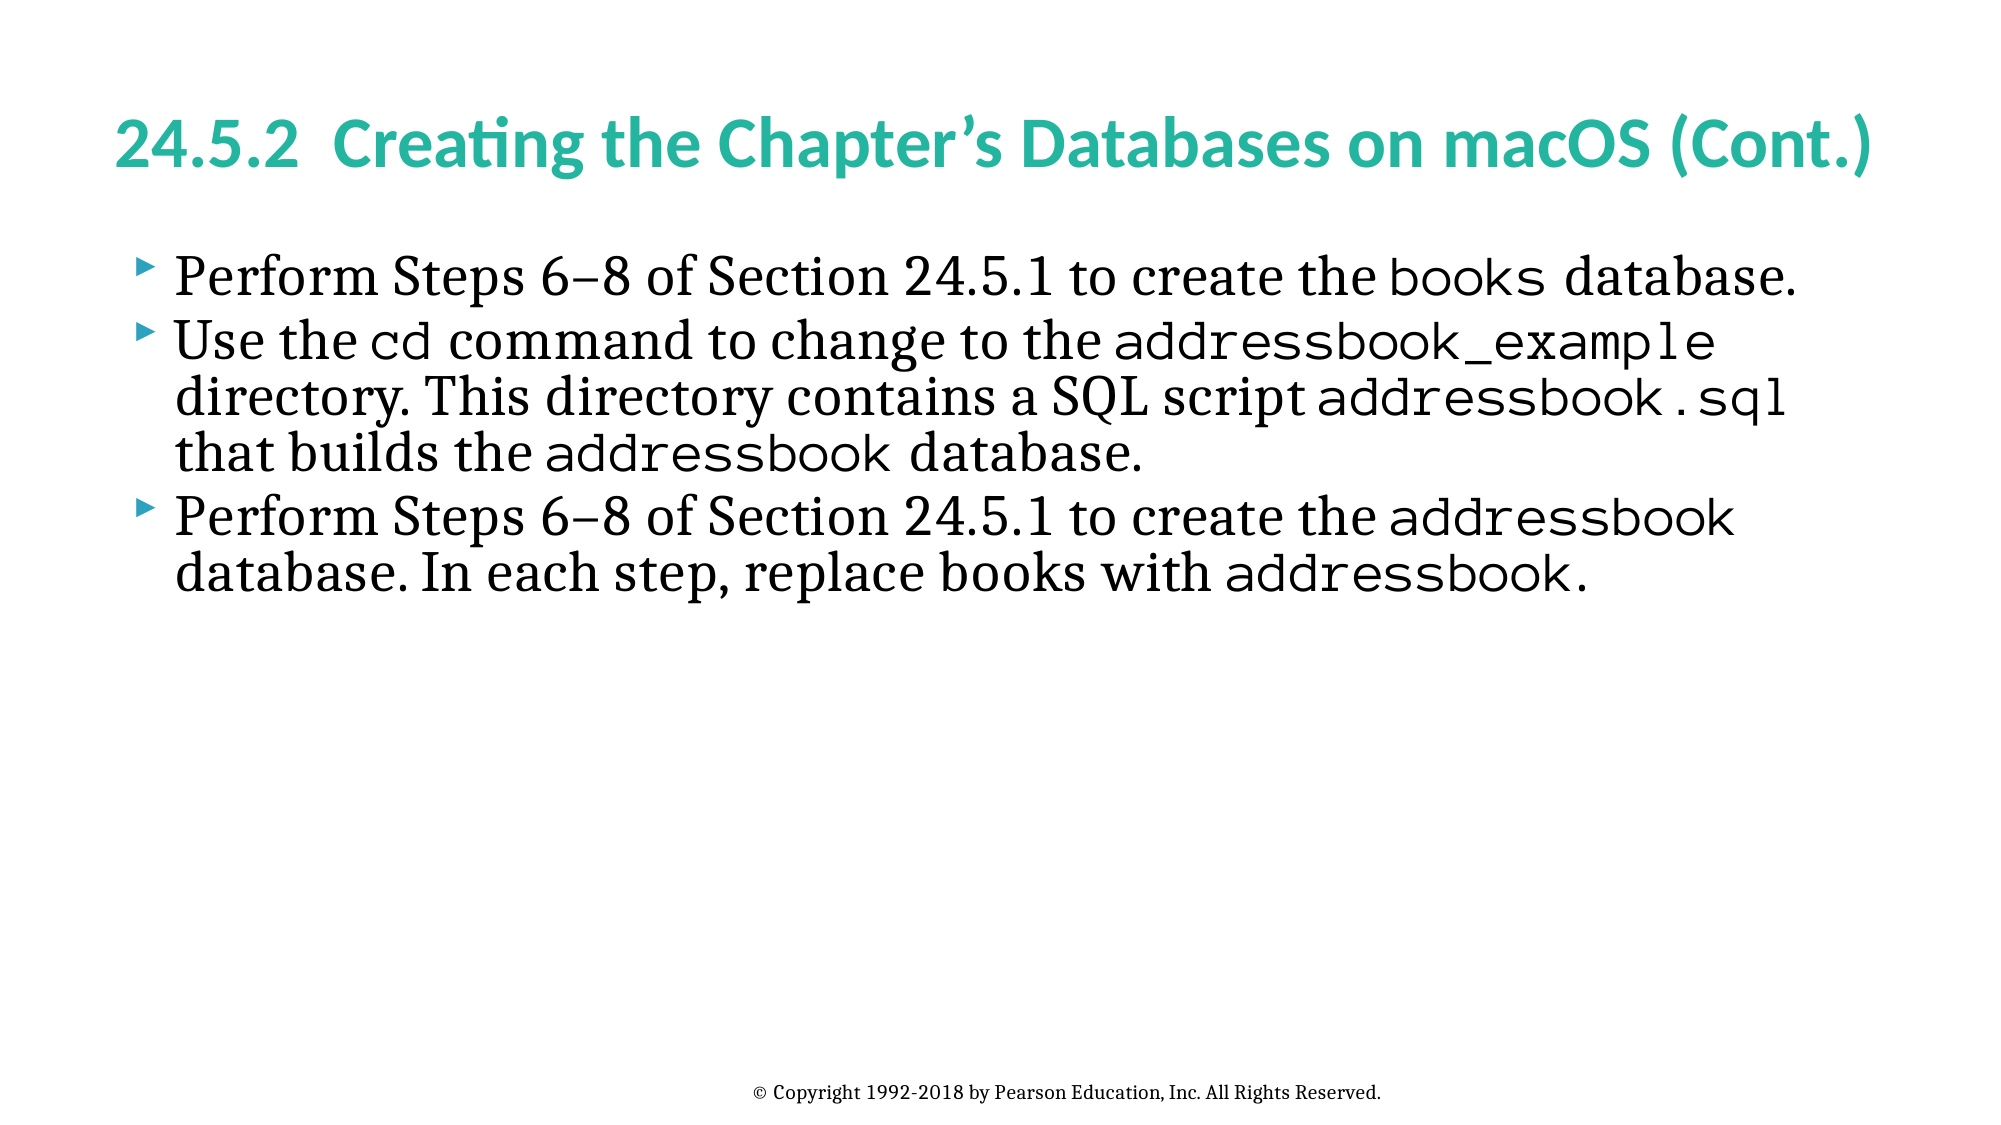

# 24.5.2  Creating the Chapter’s Databases on macOS (Cont.)
Perform Steps 6–8 of Section 24.5.1 to create the books database.
Use the cd command to change to the addressbook_example directory. This directory contains a SQL script addressbook.sql that builds the addressbook database.
Perform Steps 6–8 of Section 24.5.1 to create the addressbook database. In each step, replace books with addressbook.
© Copyright 1992-2018 by Pearson Education, Inc. All Rights Reserved.